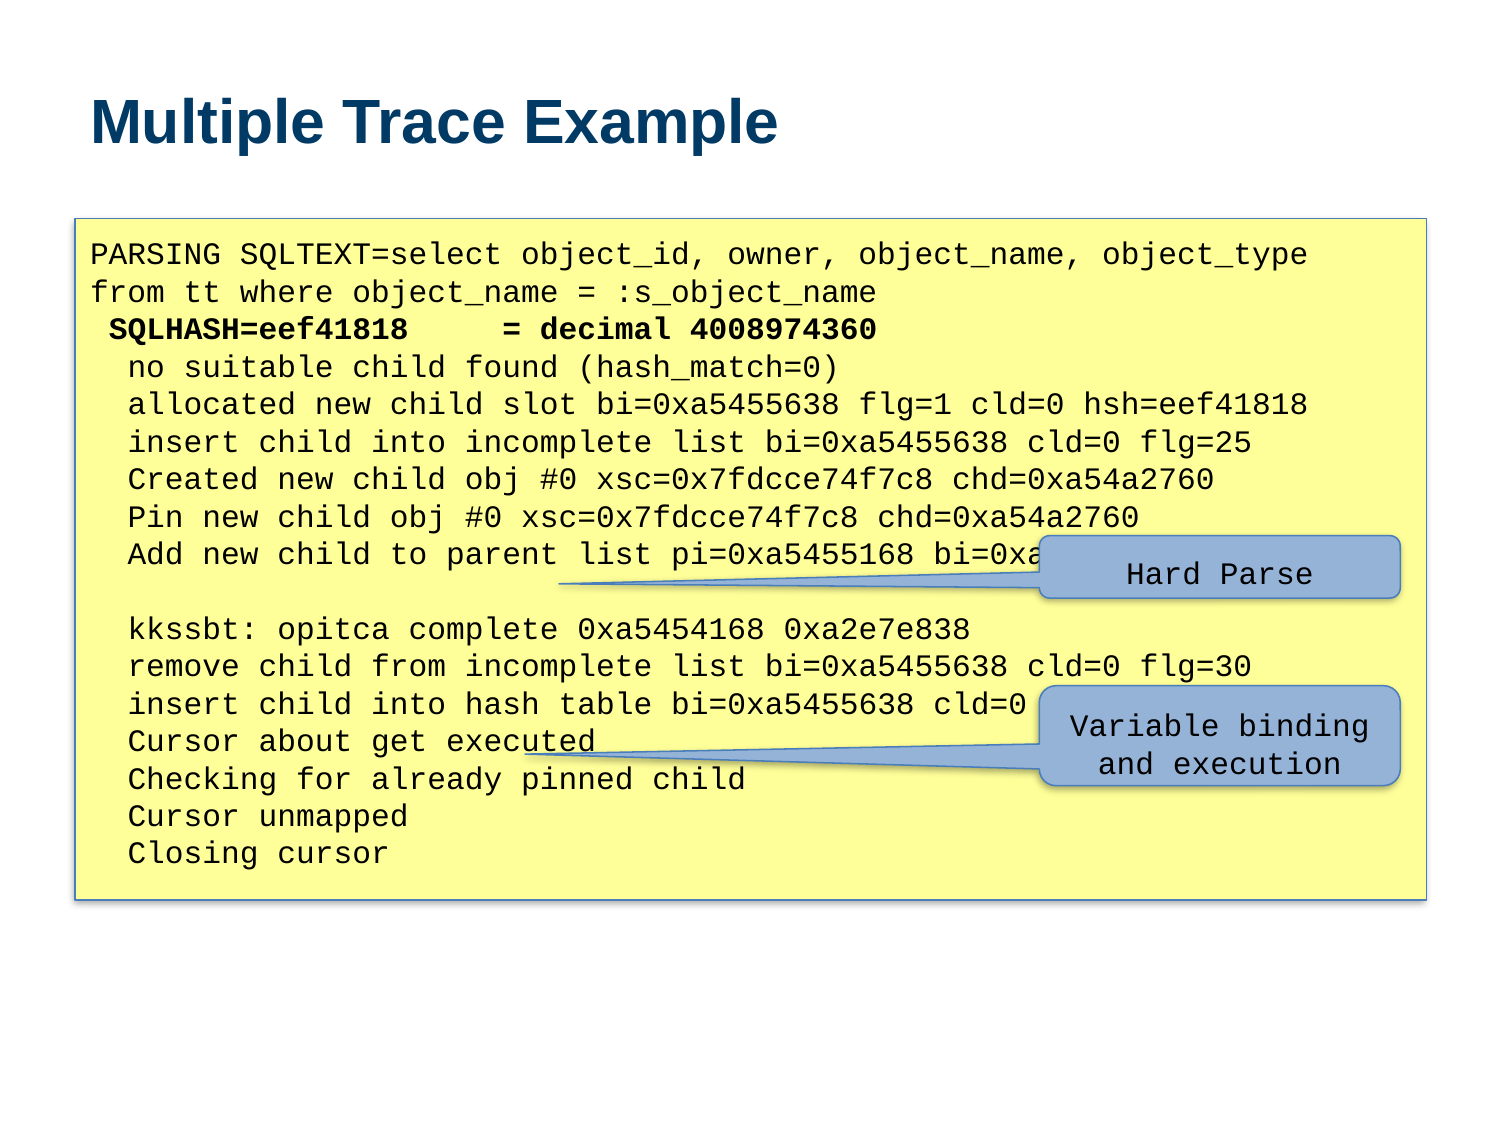

# Multiple Trace Example
PARSING SQLTEXT=select object_id, owner, object_name, object_type
from tt where object_name = :s_object_name
 SQLHASH=eef41818     = decimal 4008974360
  no suitable child found (hash_match=0)
  allocated new child slot bi=0xa5455638 flg=1 cld=0 hsh=eef41818
  insert child into incomplete list bi=0xa5455638 cld=0 flg=25
  Created new child obj #0 xsc=0x7fdcce74f7c8 chd=0xa54a2760
  Pin new child obj #0 xsc=0x7fdcce74f7c8 chd=0xa54a2760
  Add new child to parent list pi=0xa5455168 bi=0xa5455638 cld=0

  kkssbt: opitca complete 0xa5454168 0xa2e7e838
  remove child from incomplete list bi=0xa5455638 cld=0 flg=30
  insert child into hash table bi=0xa5455638 cld=0
  Cursor about get executed
  Checking for already pinned child
  Cursor unmapped
  Closing cursor
Hard Parse
Variable binding
and execution
77